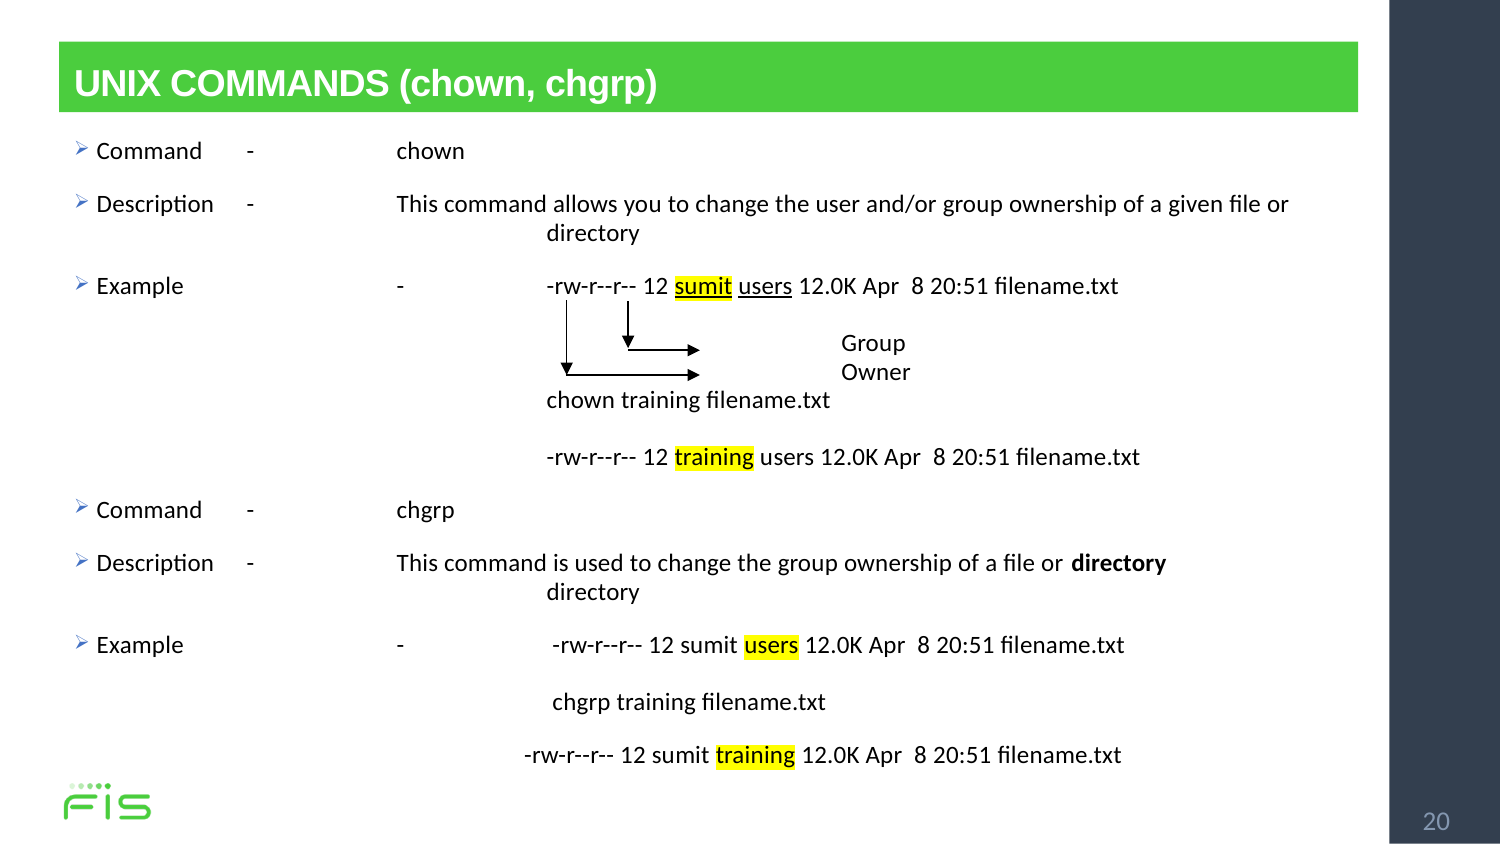

# UNIX COMMANDS (chown, chgrp)
Command	-	chown
Description 	-	This command allows you to change the user and/or group ownership of a given file or
			directory
Example		-	-rw-r--r-- 12 sumit users 12.0K Apr  8 20:51 filename.txt
			                                                  Group
			                                                  Owner
			chown training filename.txt
			-rw-r--r-- 12 training users 12.0K Apr  8 20:51 filename.txt
Command	-	chgrp
Description 	-	This command is used to change the group ownership of a file or directory
			directory
Example		-	 -rw-r--r-- 12 sumit users 12.0K Apr  8 20:51 filename.txt
			 chgrp training filename.txt
			-rw-r--r-- 12 sumit training 12.0K Apr  8 20:51 filename.txt

20